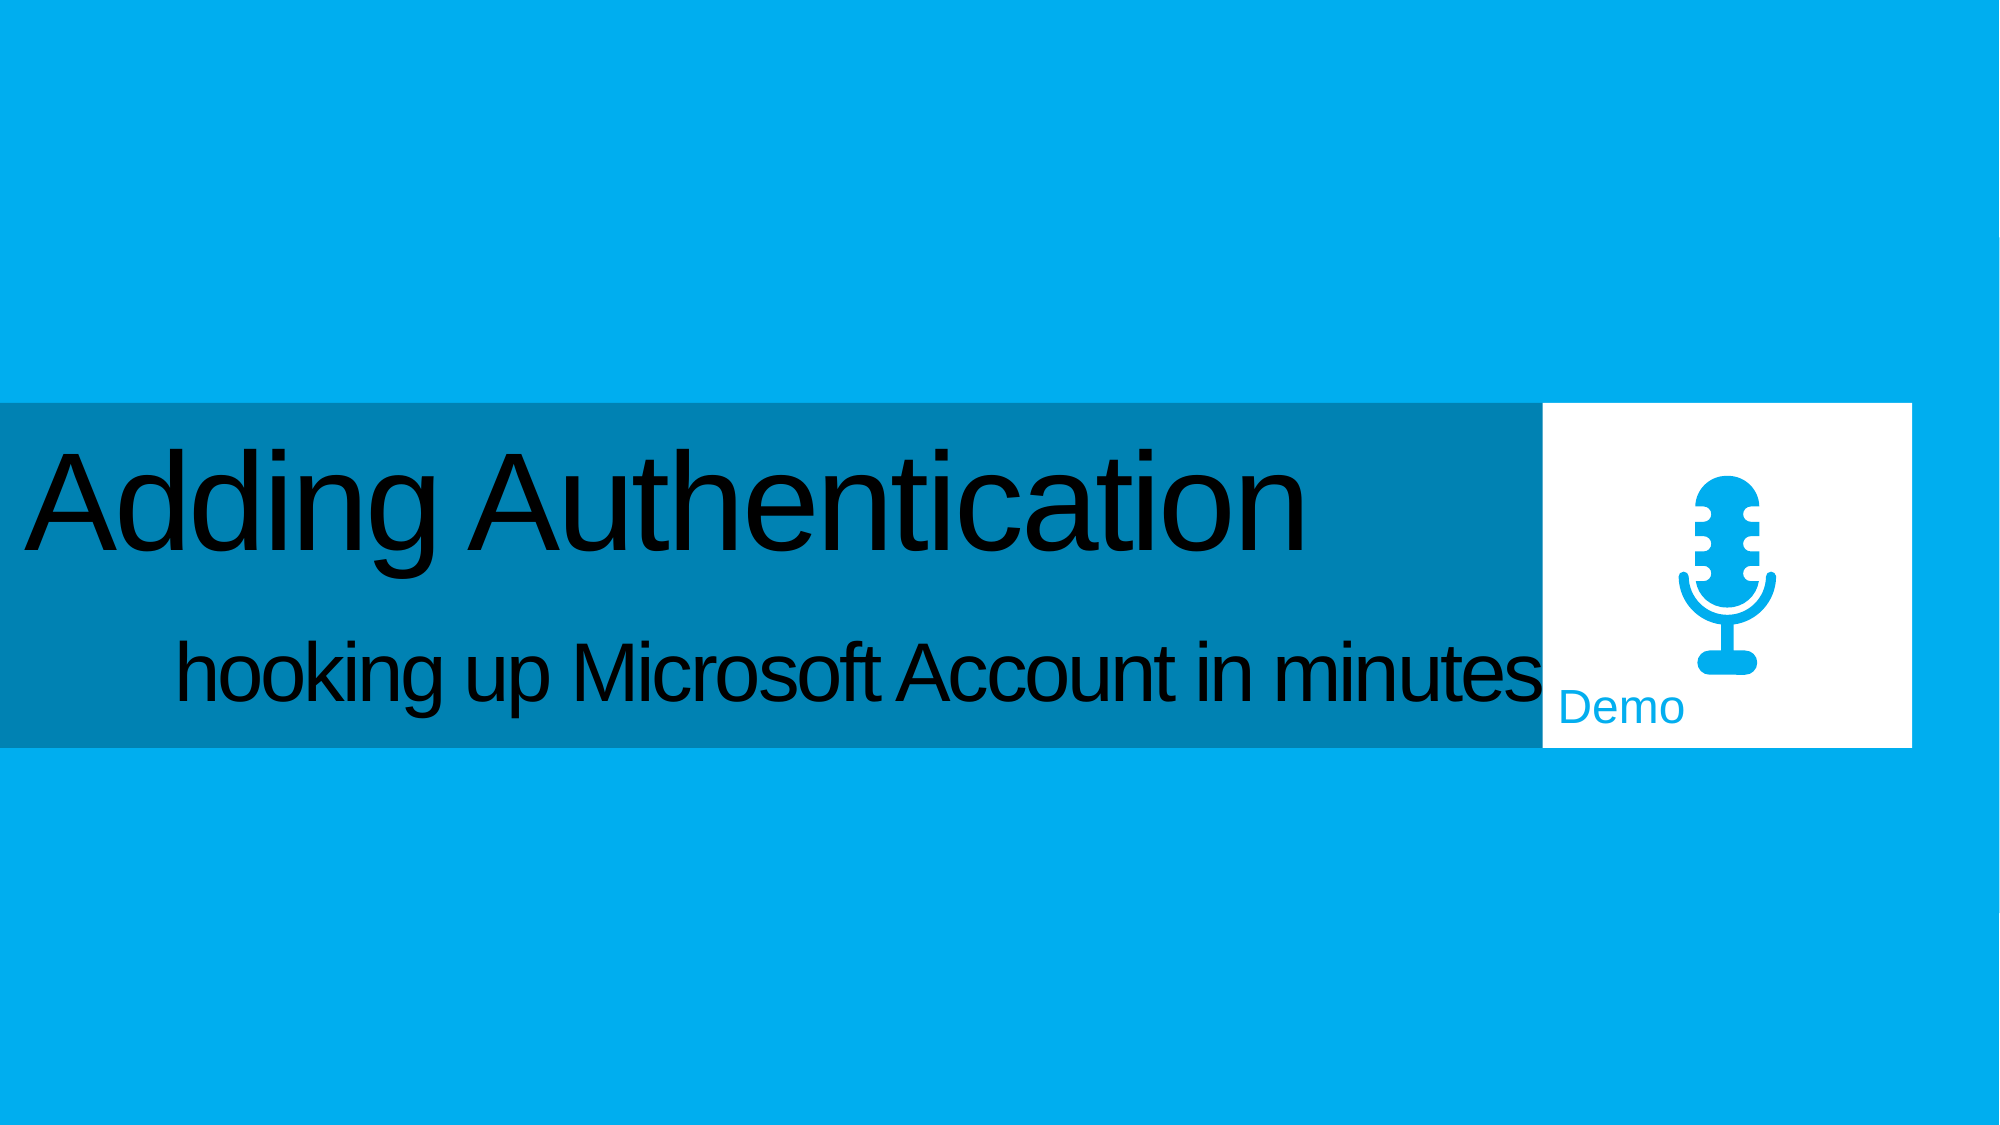

Demo

# Adding Authentication hooking up Microsoft Account in minutes